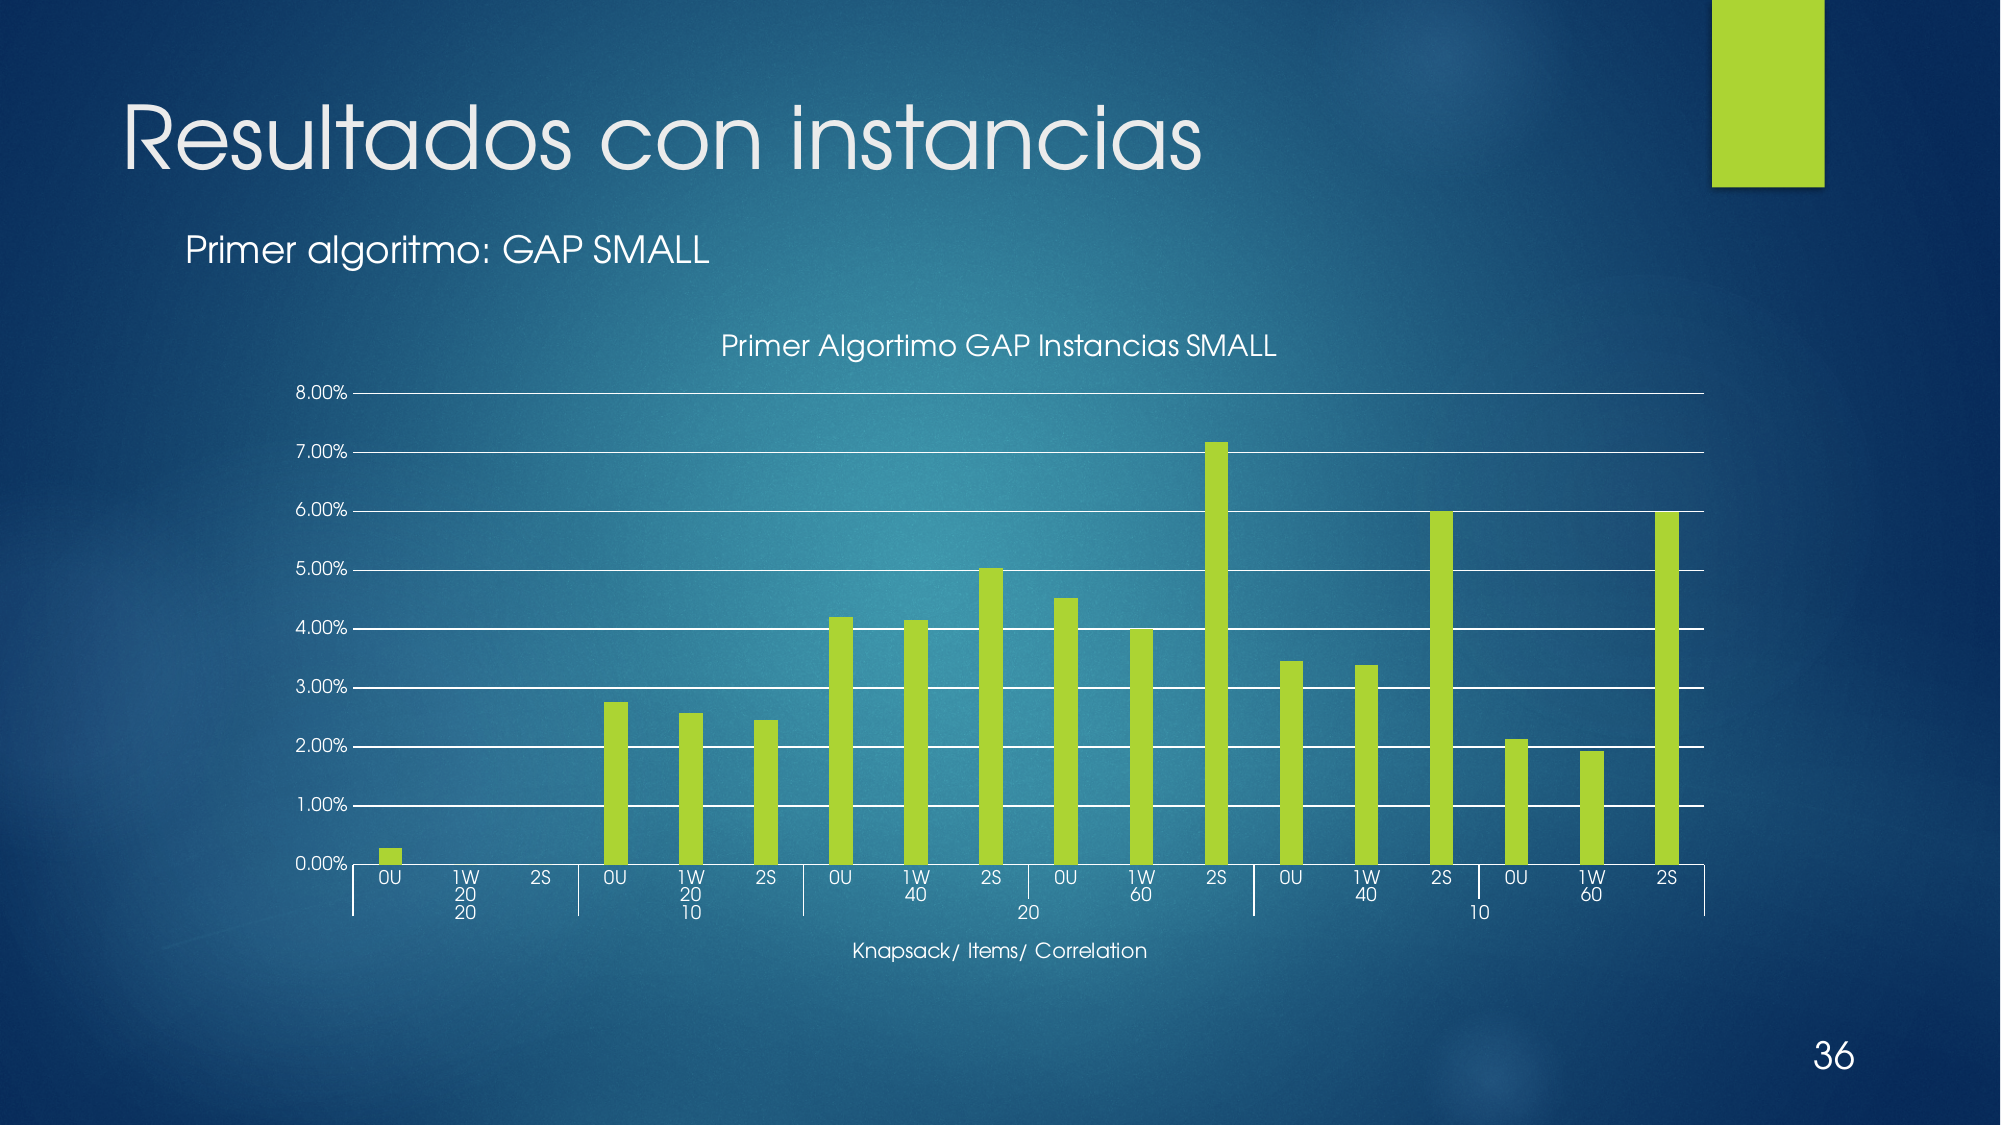

# Resultados con instancias
Primer algoritmo: GAP SMALL

### Chart: Primer Algortimo GAP Instancias SMALL

| Category | GAP |
|---|---|
| 0U | 0.0028774880134306846 |
| 1W | 0.0 |
| 2S | 0.0 |
| 0U | 0.02769693325315703 |
| 1W | 0.02570070070070063 |
| 2S | 0.024639064836582514 |
| 0U | 0.04213047396082592 |
| 1W | 0.04154208337629306 |
| 2S | 0.050345809833077015 |
| 0U | 0.04526361372740073 |
| 1W | 0.040070948589066346 |
| 2S | 0.07180836895445142 |
| 0U | 0.03462905370864833 |
| 1W | 0.03393811612583575 |
| 2S | 0.06008160726977374 |
| 0U | 0.02129666324283075 |
| 1W | 0.019372562826401207 |
| 2S | 0.05987728020248351 |